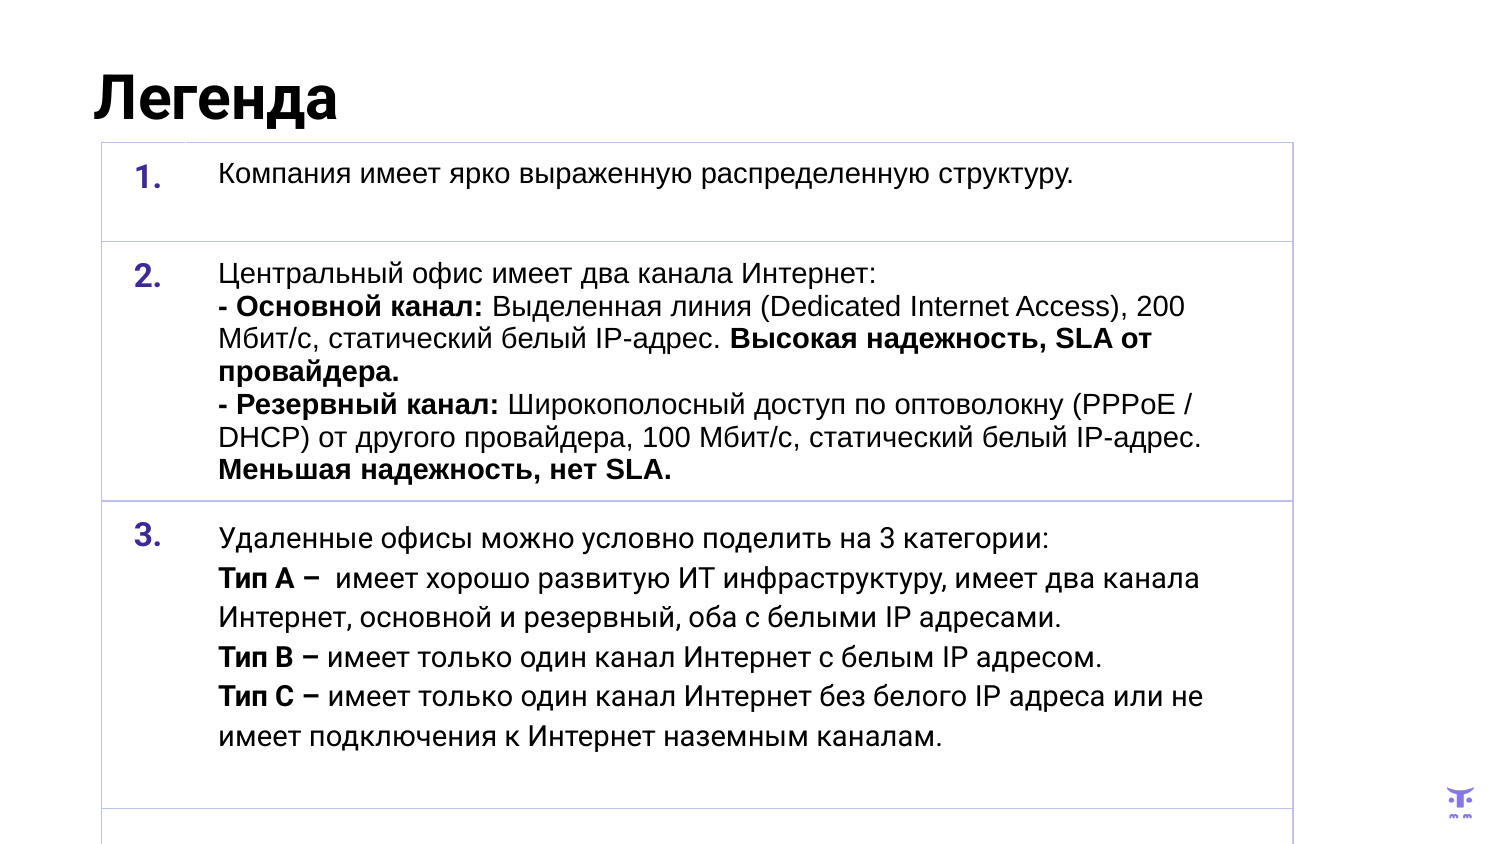

# Легенда
| 1. | Компания имеет ярко выраженную распределенную структуру. |
| --- | --- |
| 2. | Центральный офис имеет два канала Интернет: - Основной канал: Выделенная линия (Dedicated Internet Access), 200 Мбит/с, статический белый IP-адрес. Высокая надежность, SLA от провайдера. - Резервный канал: Широкополосный доступ по оптоволокну (PPPoE / DHCP) от другого провайдера, 100 Мбит/с, статический белый IP-адрес. Меньшая надежность, нет SLA. |
| 3. | Удаленные офисы можно условно поделить на 3 категории: Тип A – имеет хорошо развитую ИТ инфраструктуру, имеет два канала Интернет, основной и резервный, оба с белыми IP адресами. Тип B – имеет только один канал Интернет с белым IP адресом. Тип C – имеет только один канал Интернет без белого IP адреса или не имеет подключения к Интернет наземным каналам. |
|  |  |
|  |  |